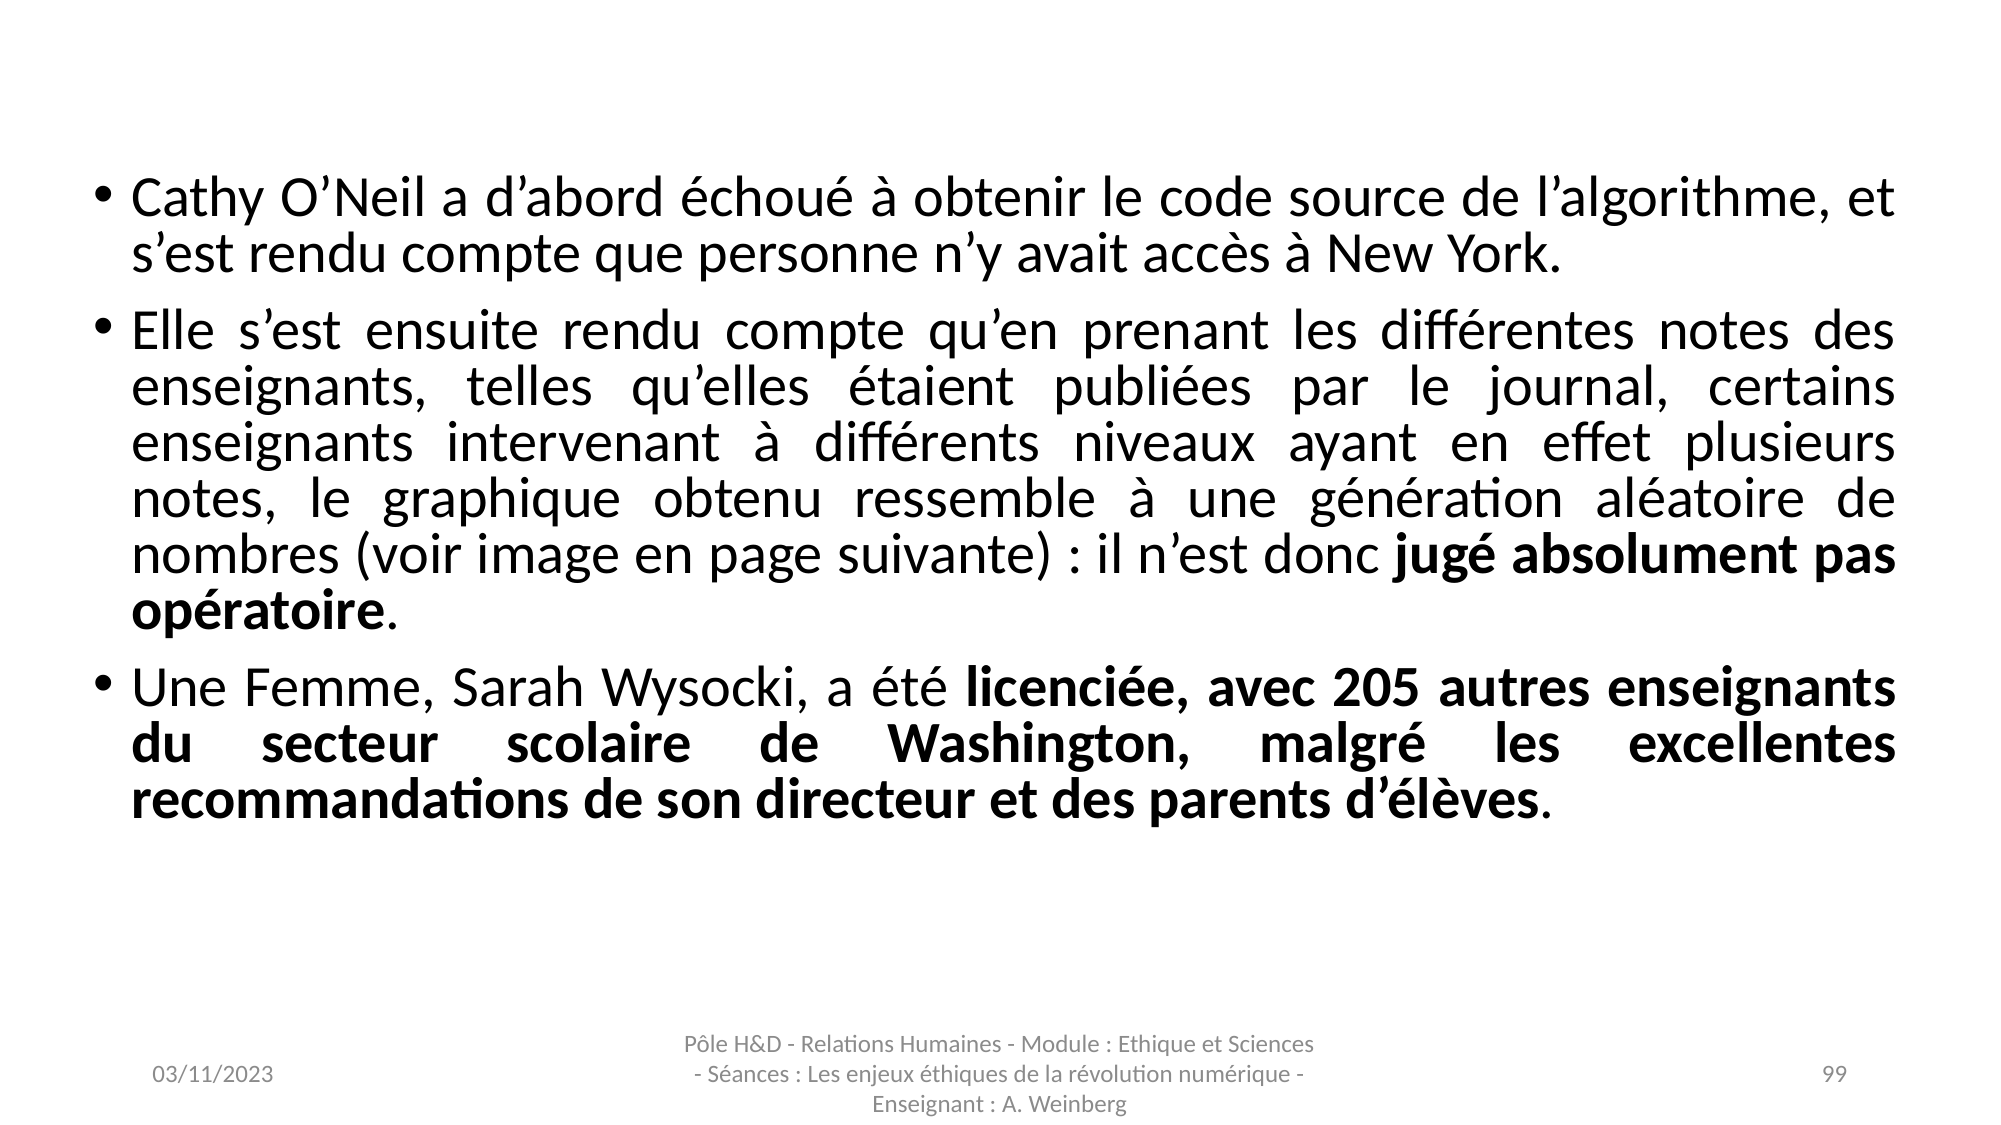

Cathy O’Neil a d’abord échoué à obtenir le code source de l’algorithme, et s’est rendu compte que personne n’y avait accès à New York.
Elle s’est ensuite rendu compte qu’en prenant les différentes notes des enseignants, telles qu’elles étaient publiées par le journal, certains enseignants intervenant à différents niveaux ayant en effet plusieurs notes, le graphique obtenu ressemble à une génération aléatoire de nombres (voir image en page suivante) : il n’est donc jugé absolument pas opératoire.
Une Femme, Sarah Wysocki, a été licenciée, avec 205 autres enseignants du secteur scolaire de Washington, malgré les excellentes recommandations de son directeur et des parents d’élèves.

03/11/2023
Pôle H&D - Relations Humaines - Module : Ethique et Sciences - Séances : Les enjeux éthiques de la révolution numérique - Enseignant : A. Weinberg
99